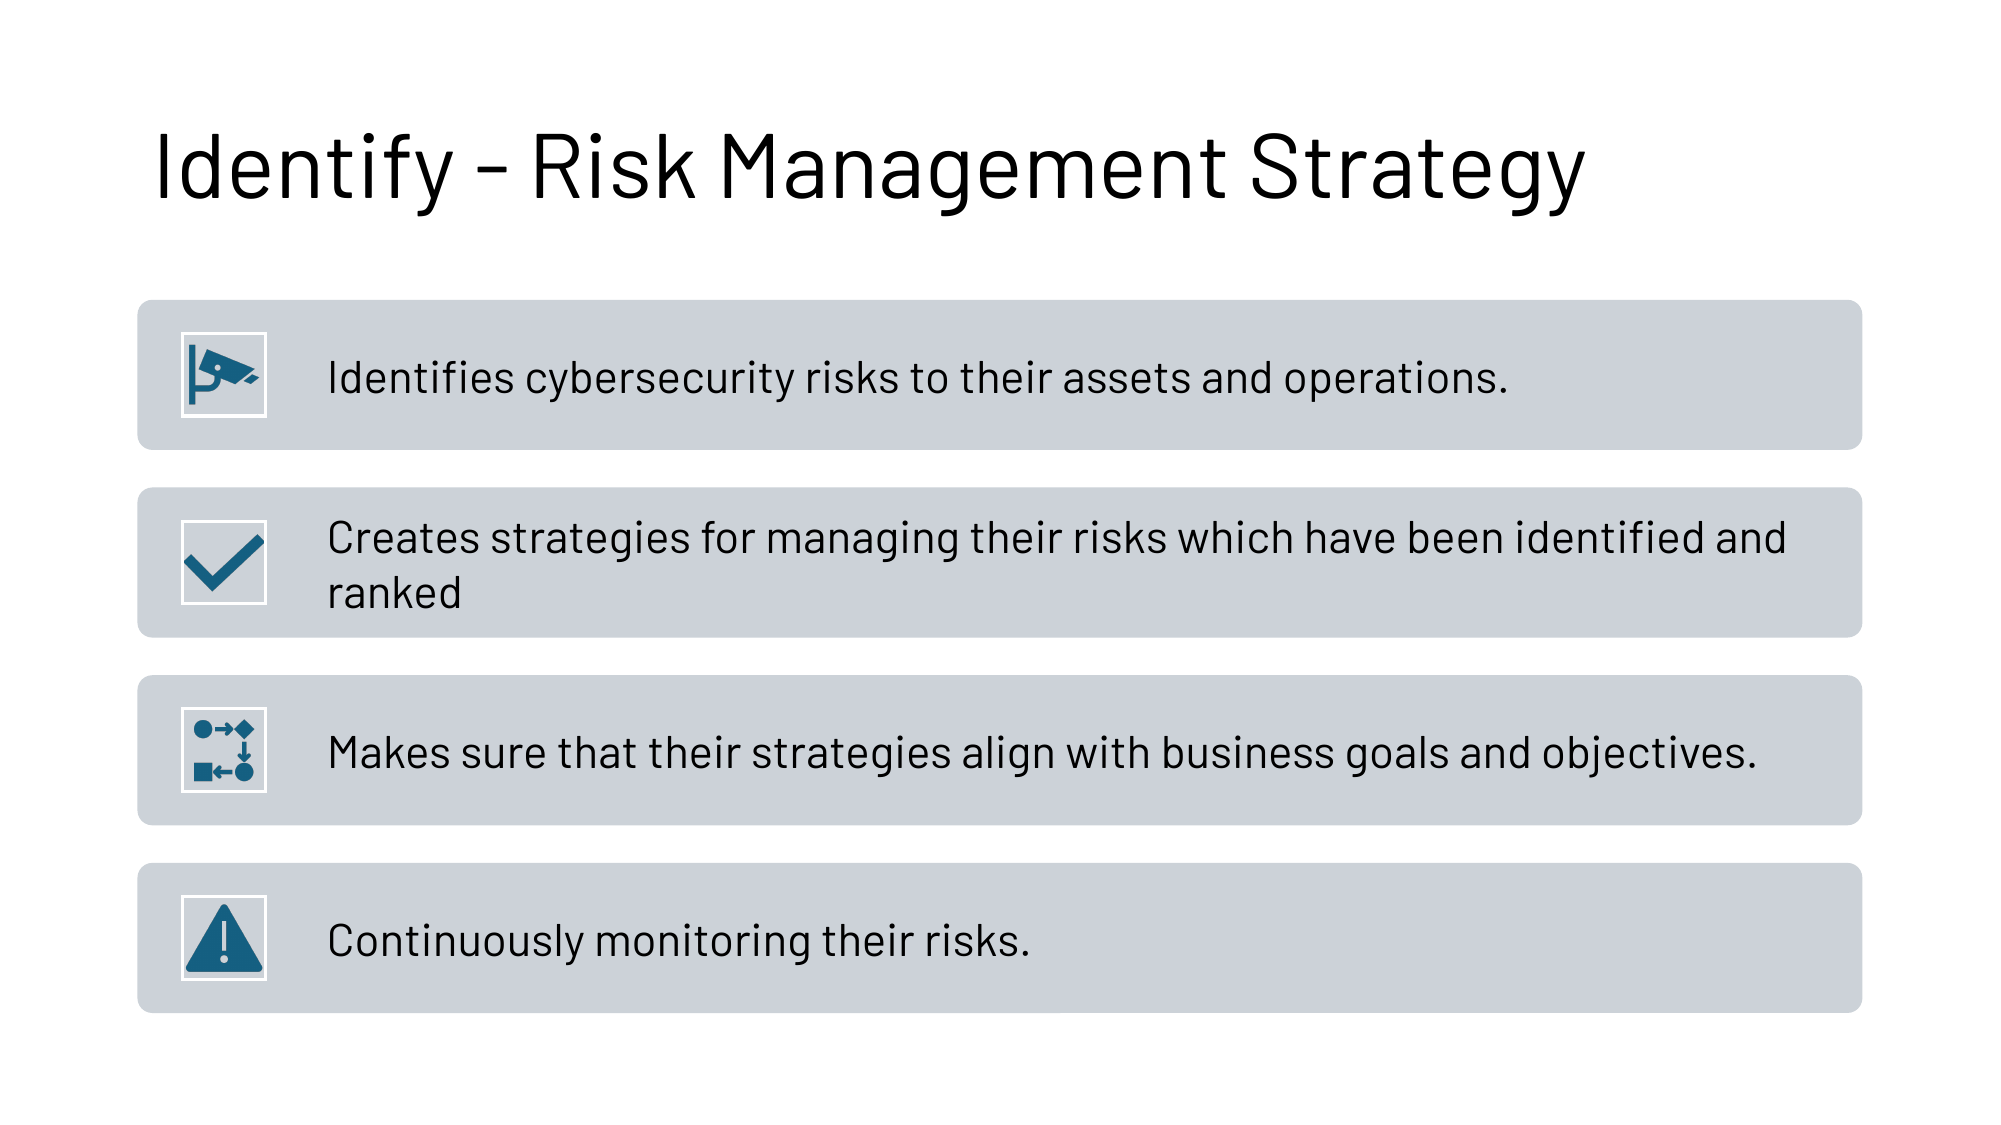

# Identify - Risk Management Strategy
Identifies cybersecurity risks to their assets and operations.
Creates strategies for managing their risks which have been identified and ranked
Makes sure that their strategies align with business goals and objectives.
Continuously monitoring their risks.